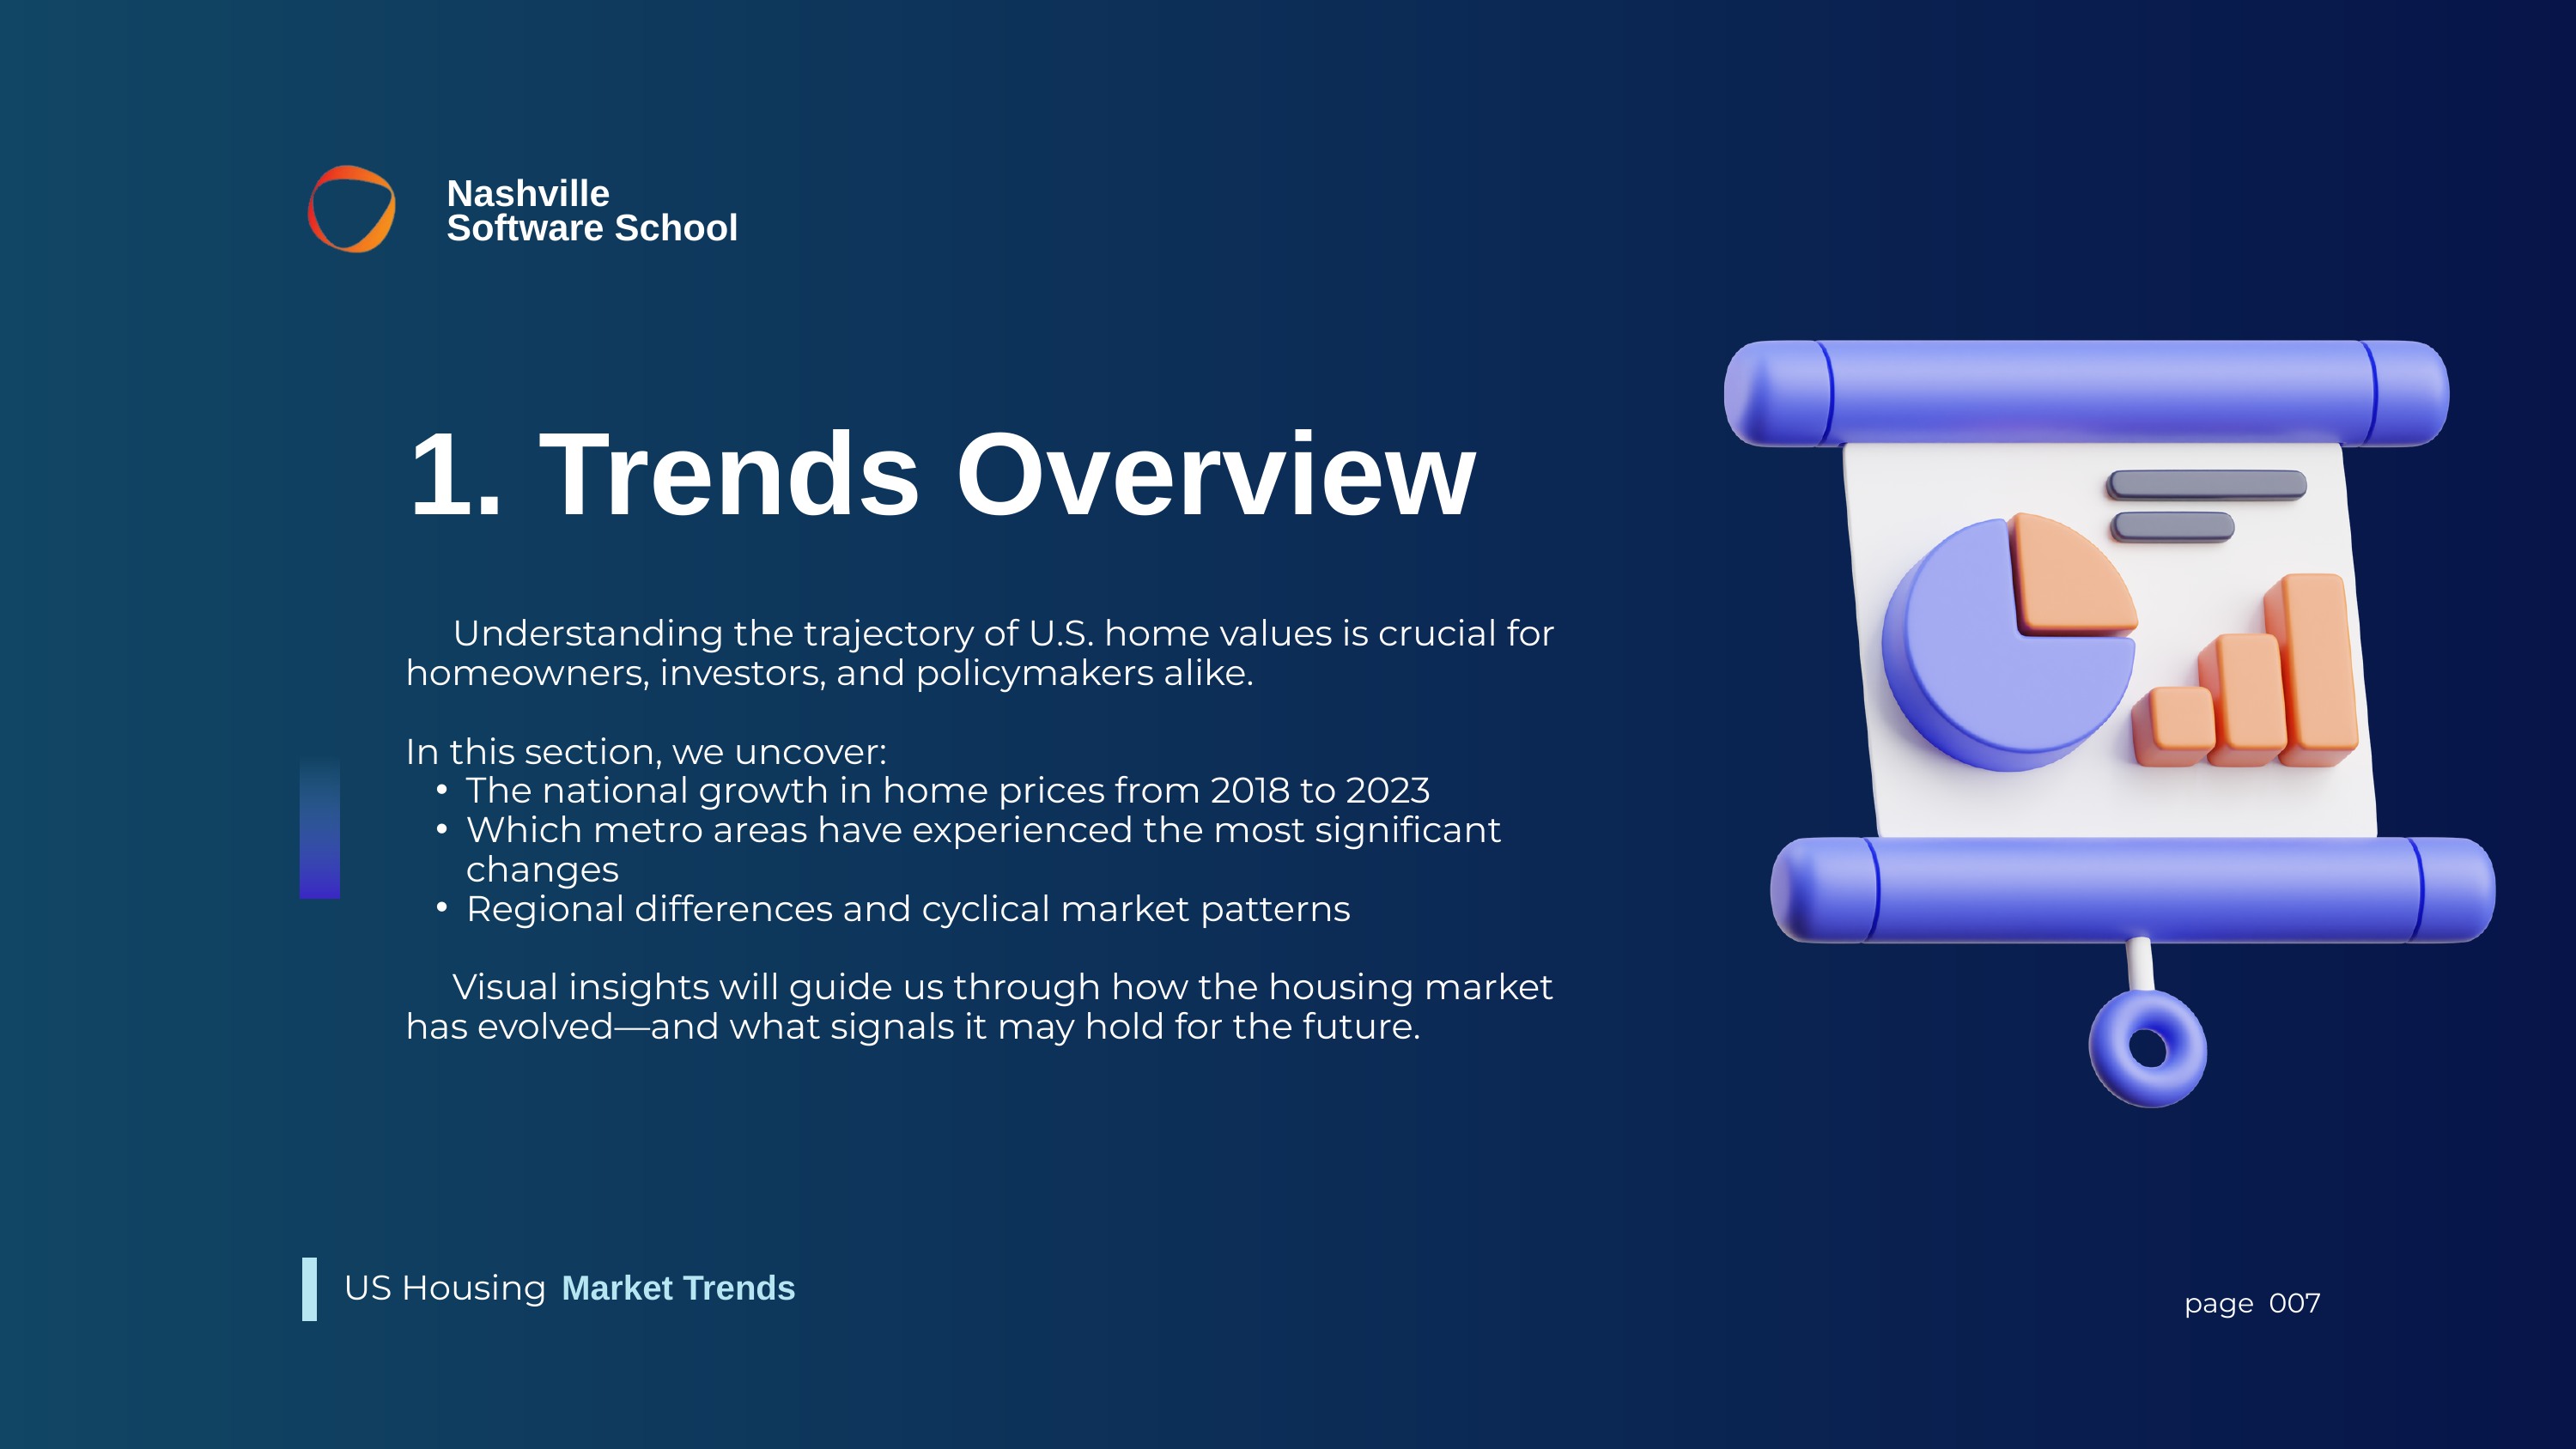

Nashville Software School

1. Trends Overview
     Understanding the trajectory of U.S. home values is crucial for homeowners, investors, and policymakers alike.

In this section, we uncover:
The national growth in home prices from 2018 to 2023
Which metro areas have experienced the most significant changes
Regional differences and cyclical market patterns

     Visual insights will guide us through how the housing market has evolved—and what signals it may hold for the future.

Market Trends
US Housing
page  007